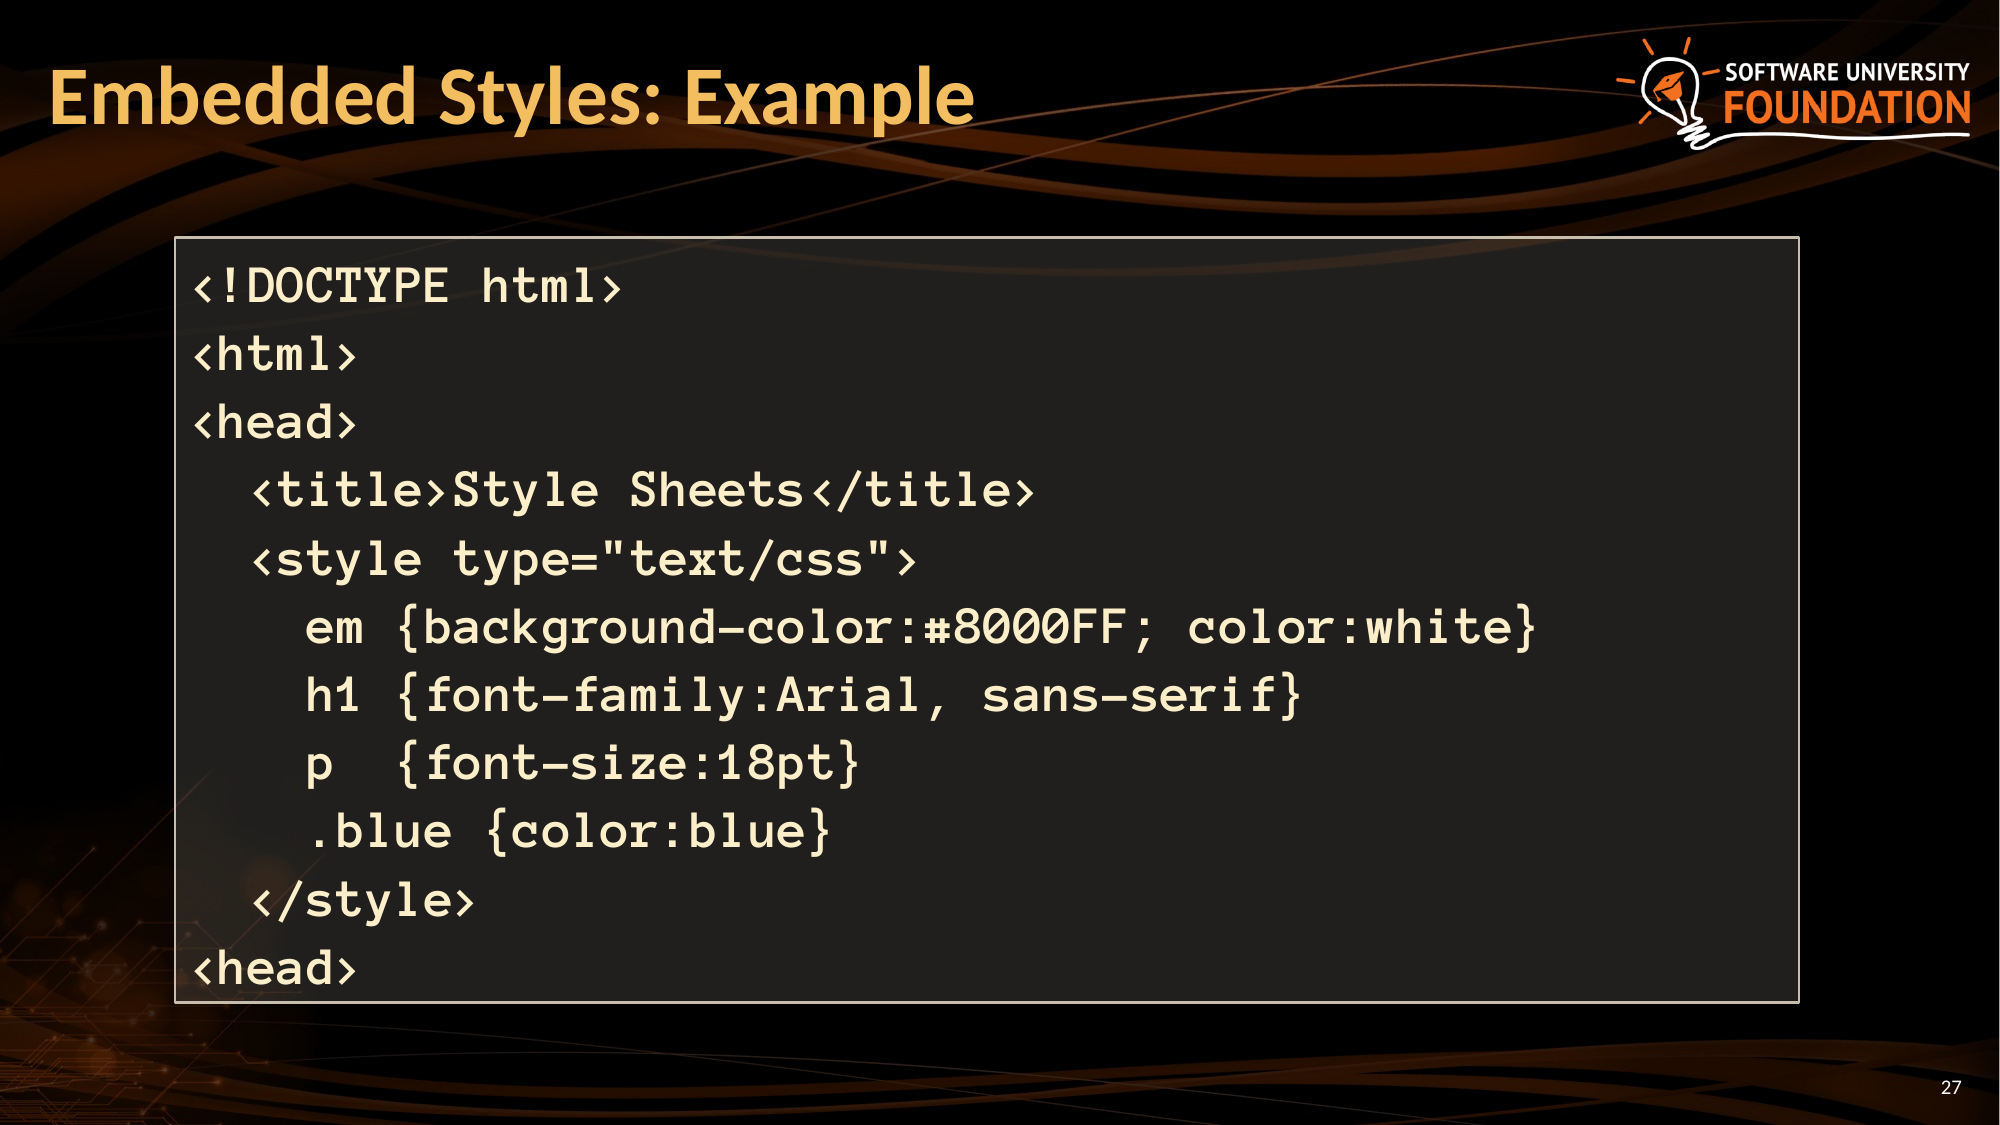

# Embedded Styles: Example
<!DOCTYPE html>
<html>
<head>
  <title>Style Sheets</title>
  <style type="text/css">
    em {background-color:#8000FF; color:white}
    h1 {font-family:Arial, sans-serif}
    p  {font-size:18pt}
    .blue {color:blue}
  </style>
<head>
27